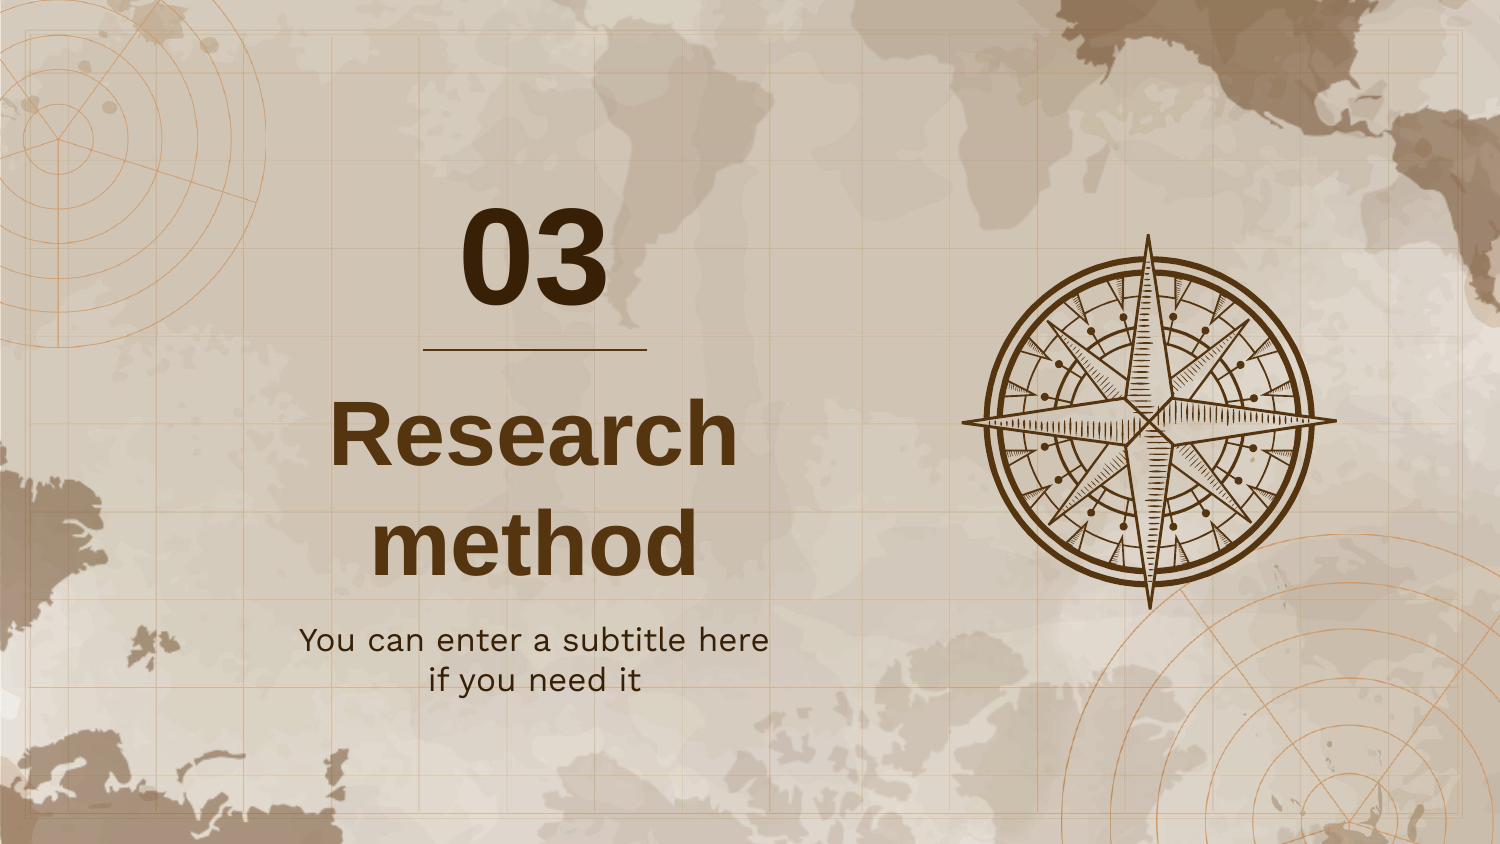

03

# Research method
You can enter a subtitle here if you need it